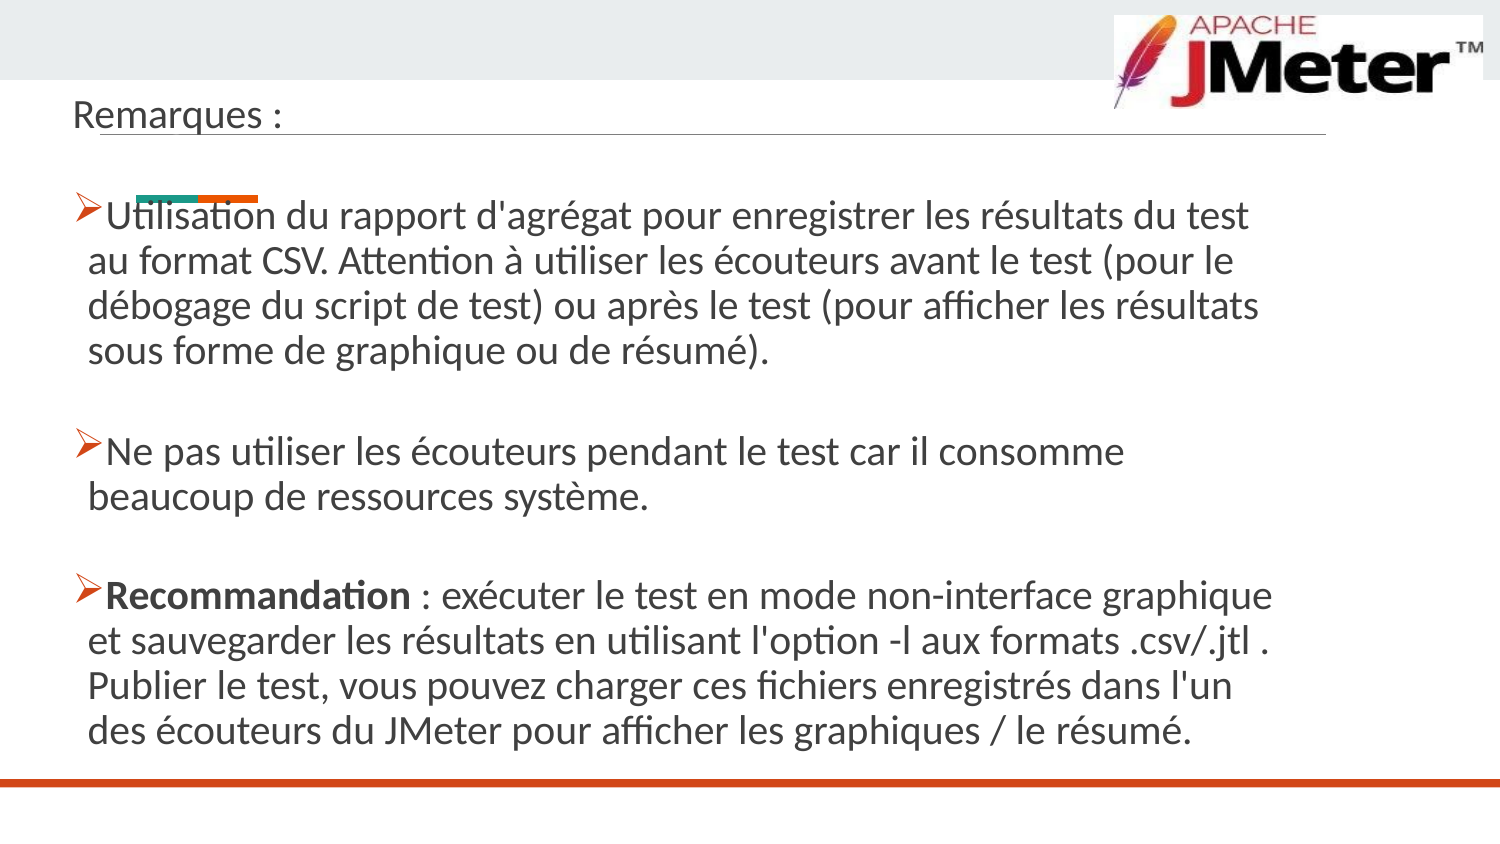

Remarques :

Utilisation du rapport d'agrégat pour enregistrer les résultats du test  au format CSV. Attention à utiliser les écouteurs avant le test (pour le  débogage du script de test) ou après le test (pour afficher les résultats  sous forme de graphique ou de résumé).

Ne pas utiliser les écouteurs pendant le test car il consomme  beaucoup de ressources système.

Recommandation : exécuter le test en mode non-interface graphique  et sauvegarder les résultats en utilisant l'option -l aux formats .csv/.jtl .  Publier le test, vous pouvez charger ces fichiers enregistrés dans l'un  des écouteurs du JMeter pour afficher les graphiques / le résumé.
# Composants JMeter